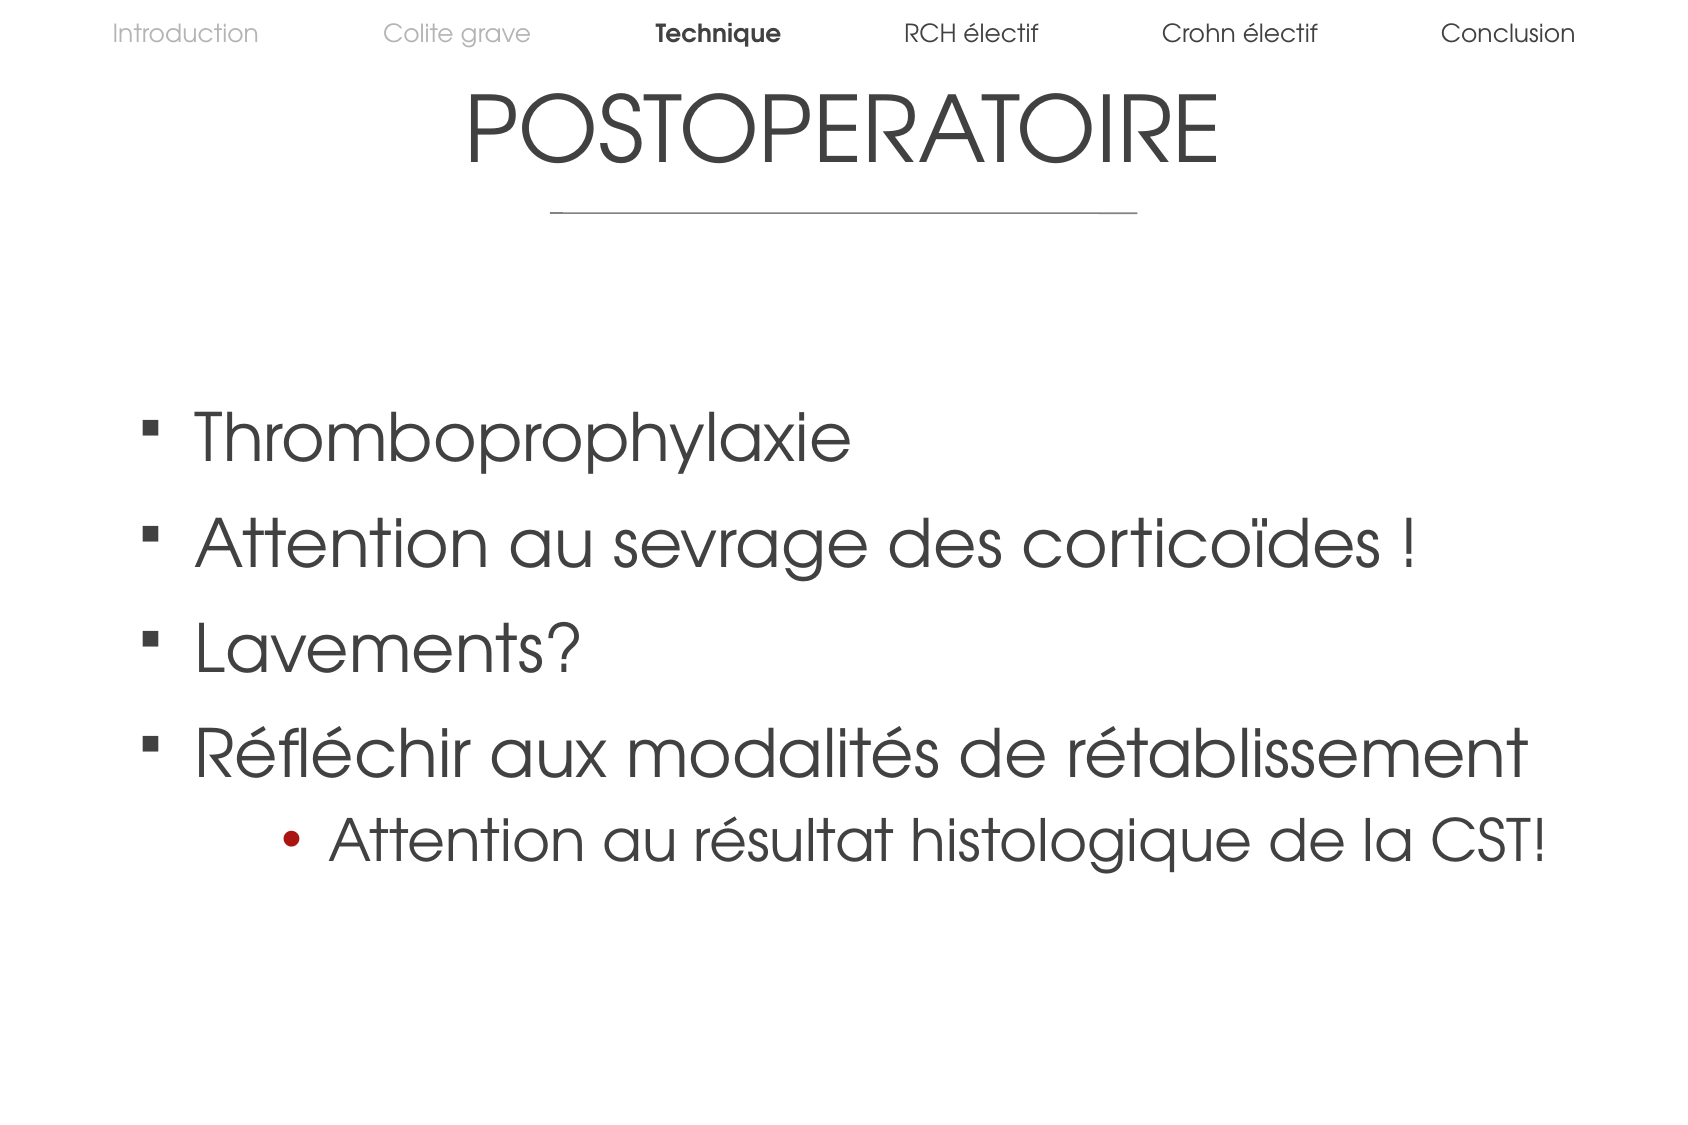

Introduction
Colite grave
Technique
RCH électif
Crohn électif
Conclusion
# POSTOPERATOIRE
Thromboprophylaxie
Attention au sevrage des corticoïdes !
Lavements?
Réfléchir aux modalités de rétablissement
Attention au résultat histologique de la CST!